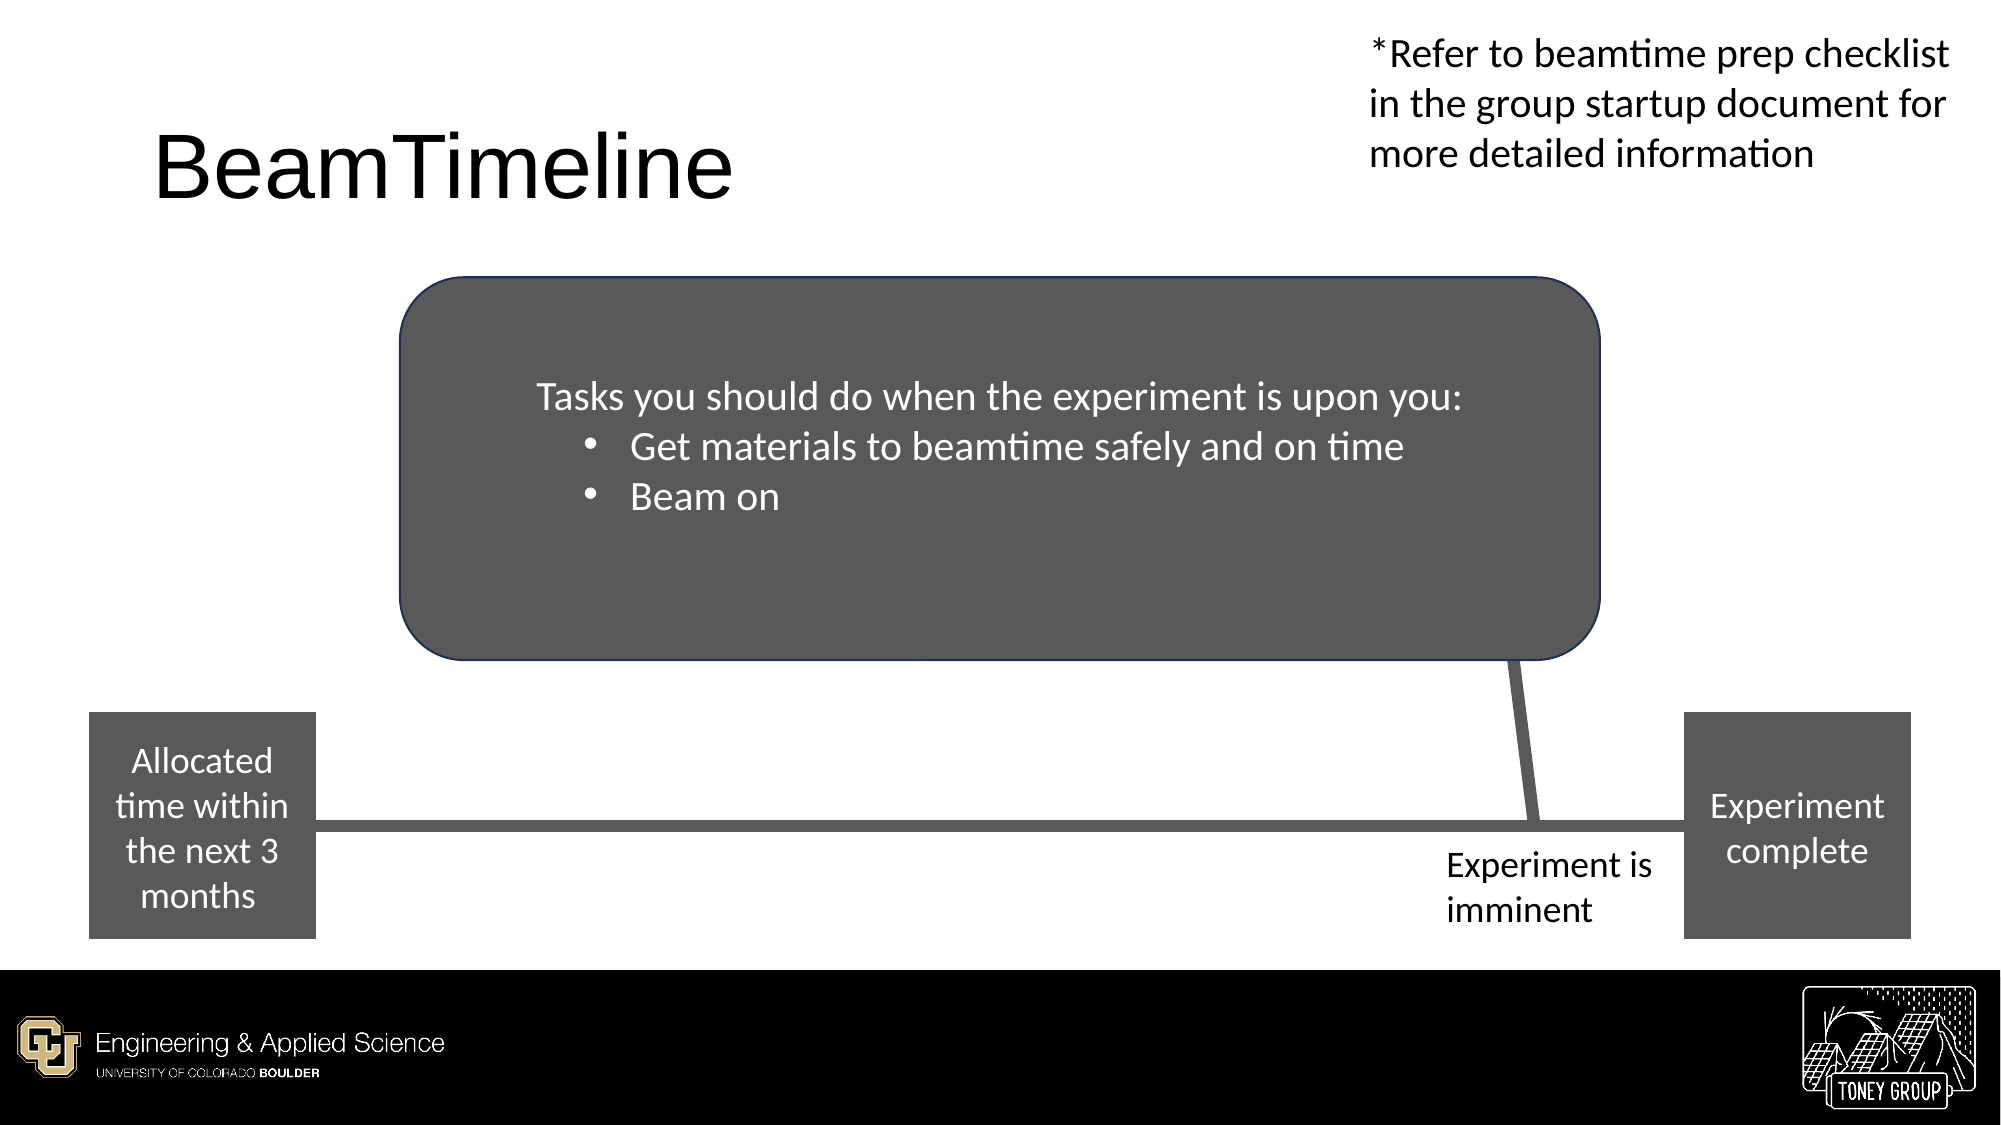

*Refer to beamtime prep checklist in the group startup document for more detailed information
# BeamTimeline
Tasks you should do when the experiment is upon you:
Get materials to beamtime safely and on time
Beam on

Allocated time within the next 3 months
Experiment complete
Experiment is imminent